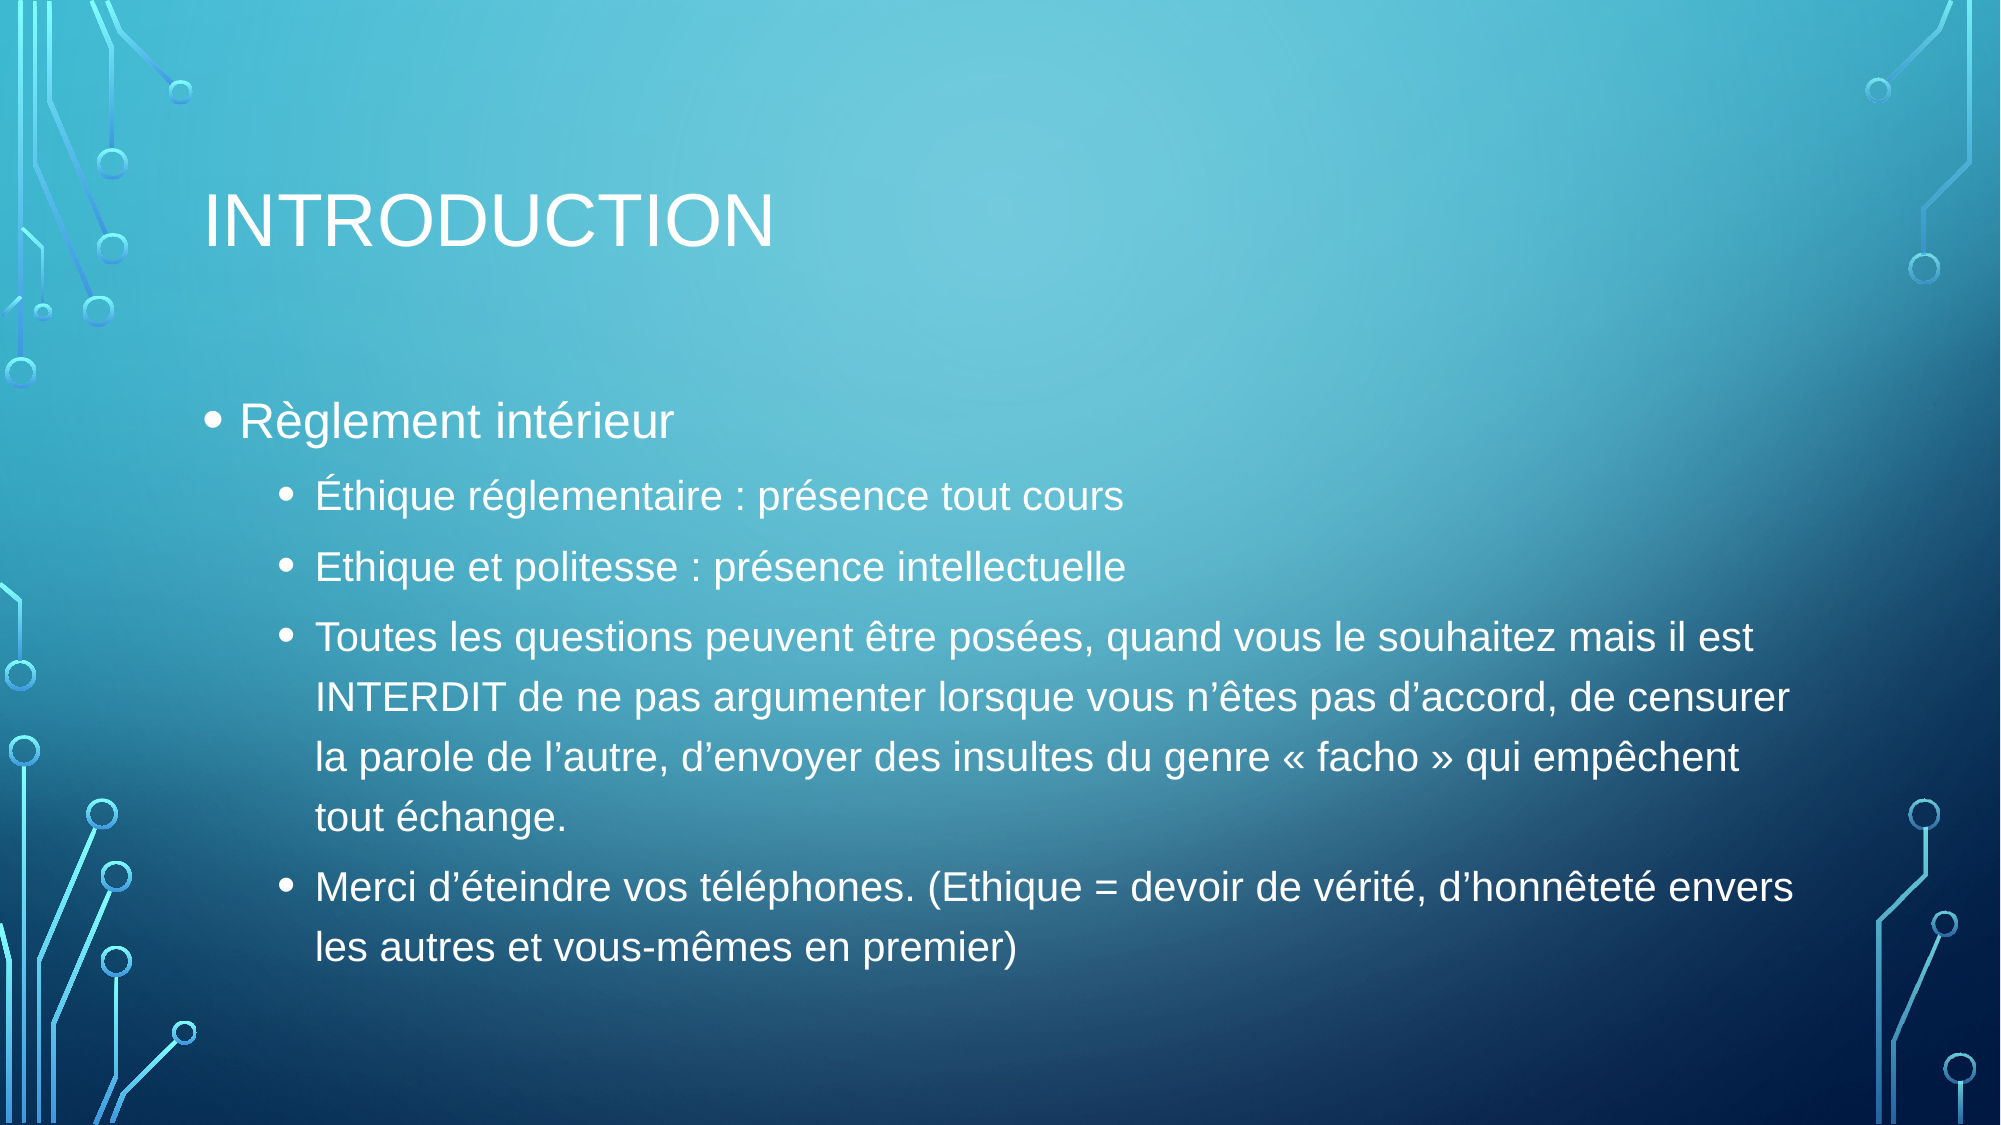

# introduction
Règlement intérieur
Éthique réglementaire : présence tout cours
Ethique et politesse : présence intellectuelle
Toutes les questions peuvent être posées, quand vous le souhaitez mais il est INTERDIT de ne pas argumenter lorsque vous n’êtes pas d’accord, de censurer la parole de l’autre, d’envoyer des insultes du genre « facho » qui empêchent tout échange.
Merci d’éteindre vos téléphones. (Ethique = devoir de vérité, d’honnêteté envers les autres et vous-mêmes en premier)